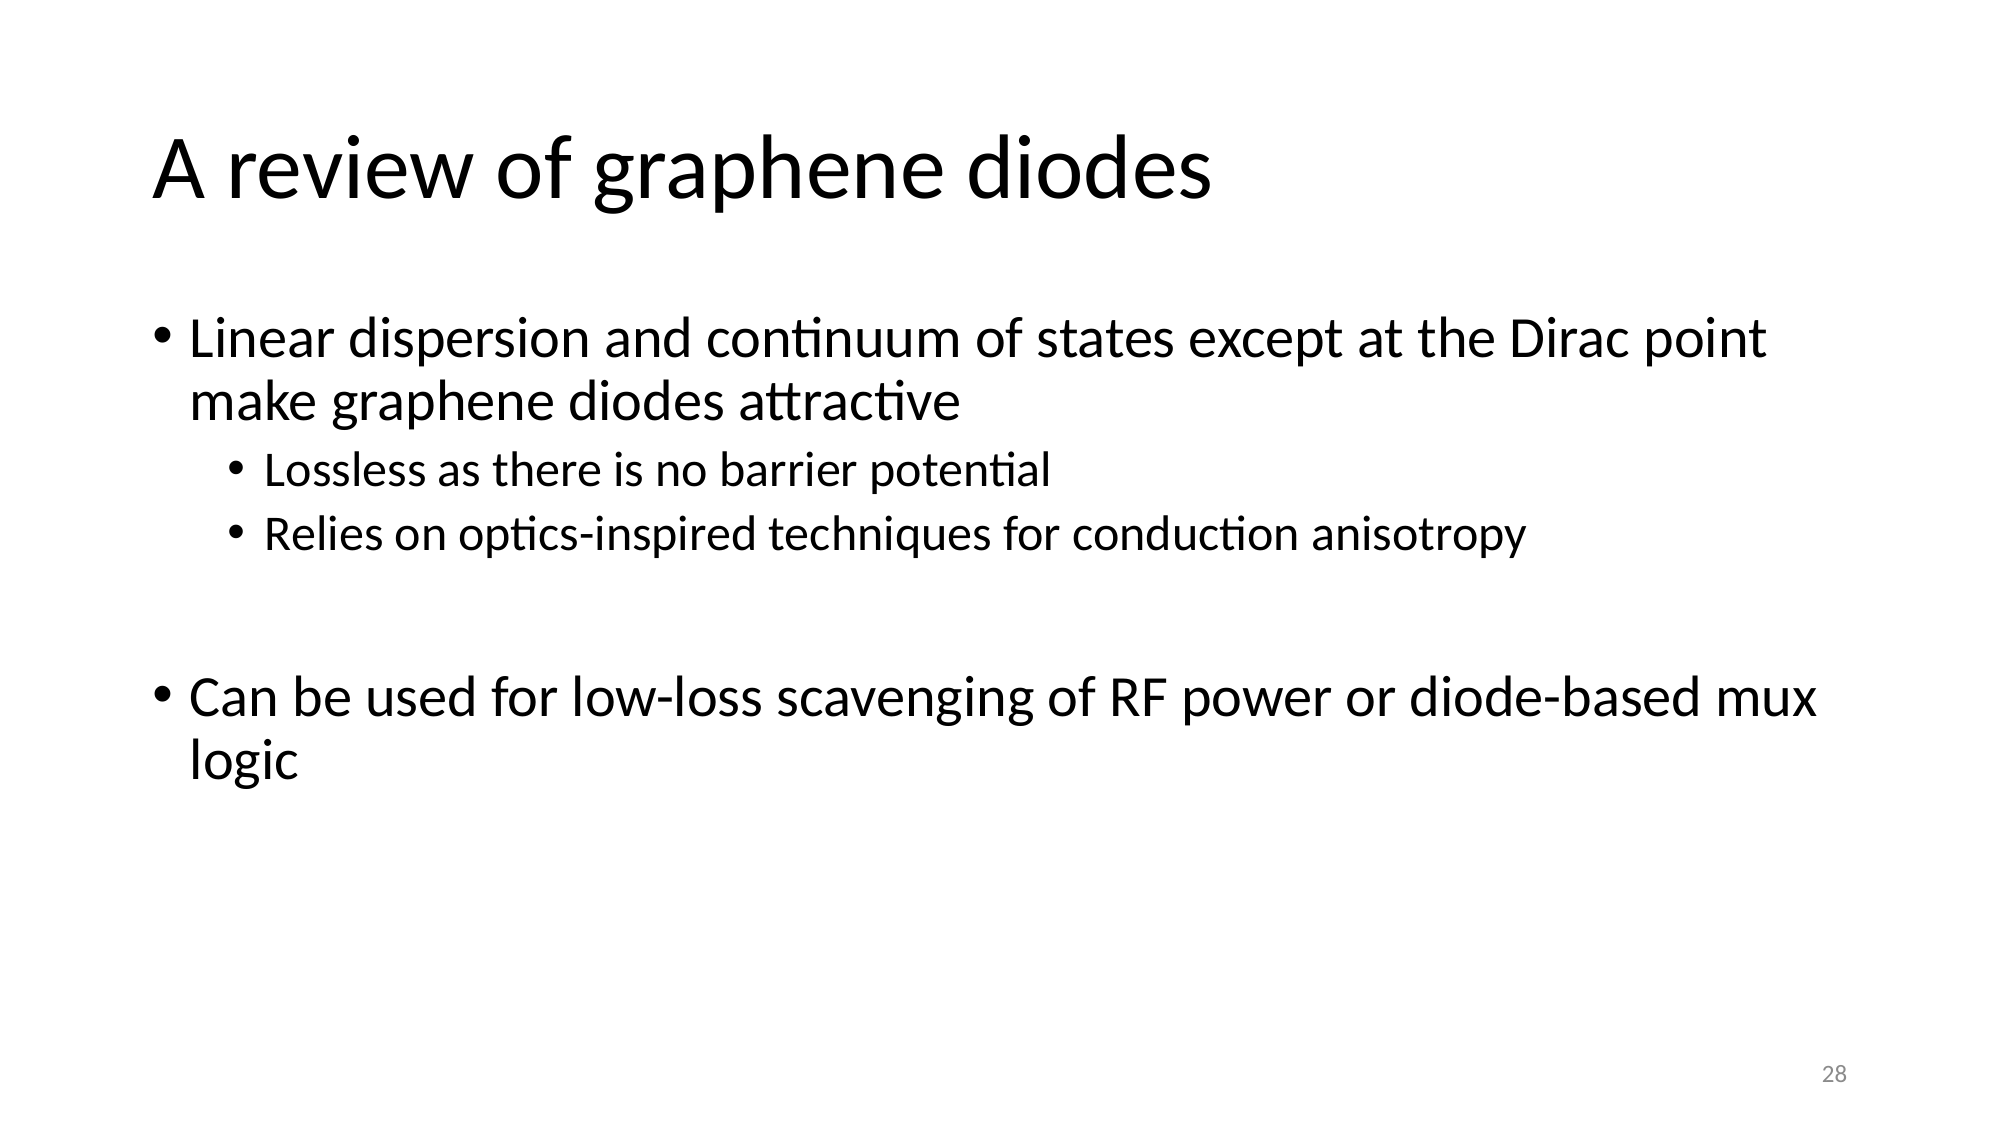

# A review of graphene diodes
Linear dispersion and continuum of states except at the Dirac point make graphene diodes attractive
Lossless as there is no barrier potential
Relies on optics-inspired techniques for conduction anisotropy

Can be used for low-loss scavenging of RF power or diode-based mux logic

28